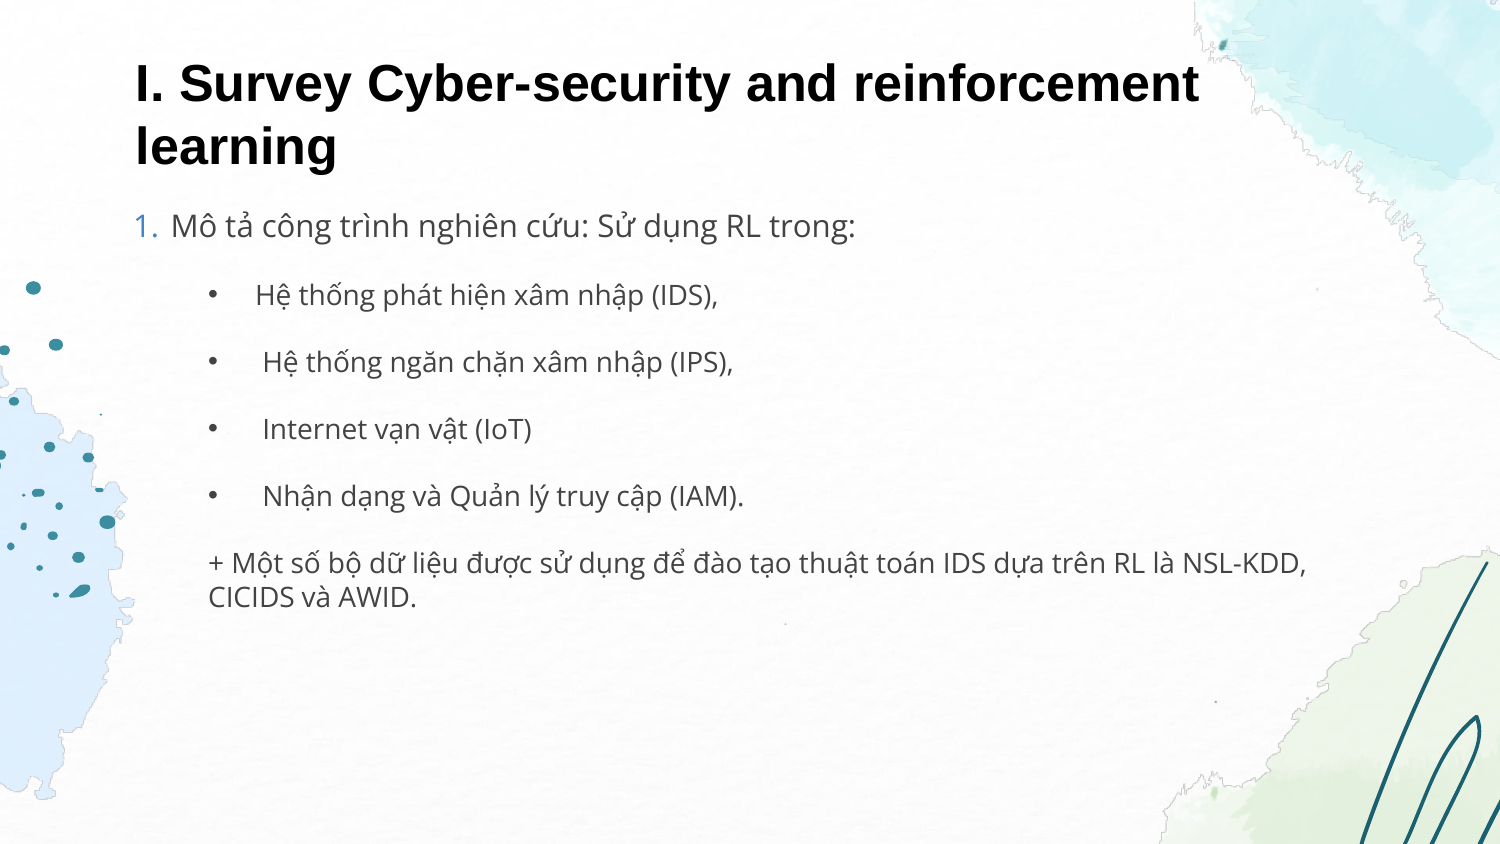

# I. Survey Cyber-security and reinforcement learning
Mô tả công trình nghiên cứu: Sử dụng RL trong:
Hệ thống phát hiện xâm nhập (IDS),
 Hệ thống ngăn chặn xâm nhập (IPS),
 Internet vạn vật (IoT)
 Nhận dạng và Quản lý truy cập (IAM).
+ Một số bộ dữ liệu được sử dụng để đào tạo thuật toán IDS dựa trên RL là NSL-KDD, CICIDS và AWID.